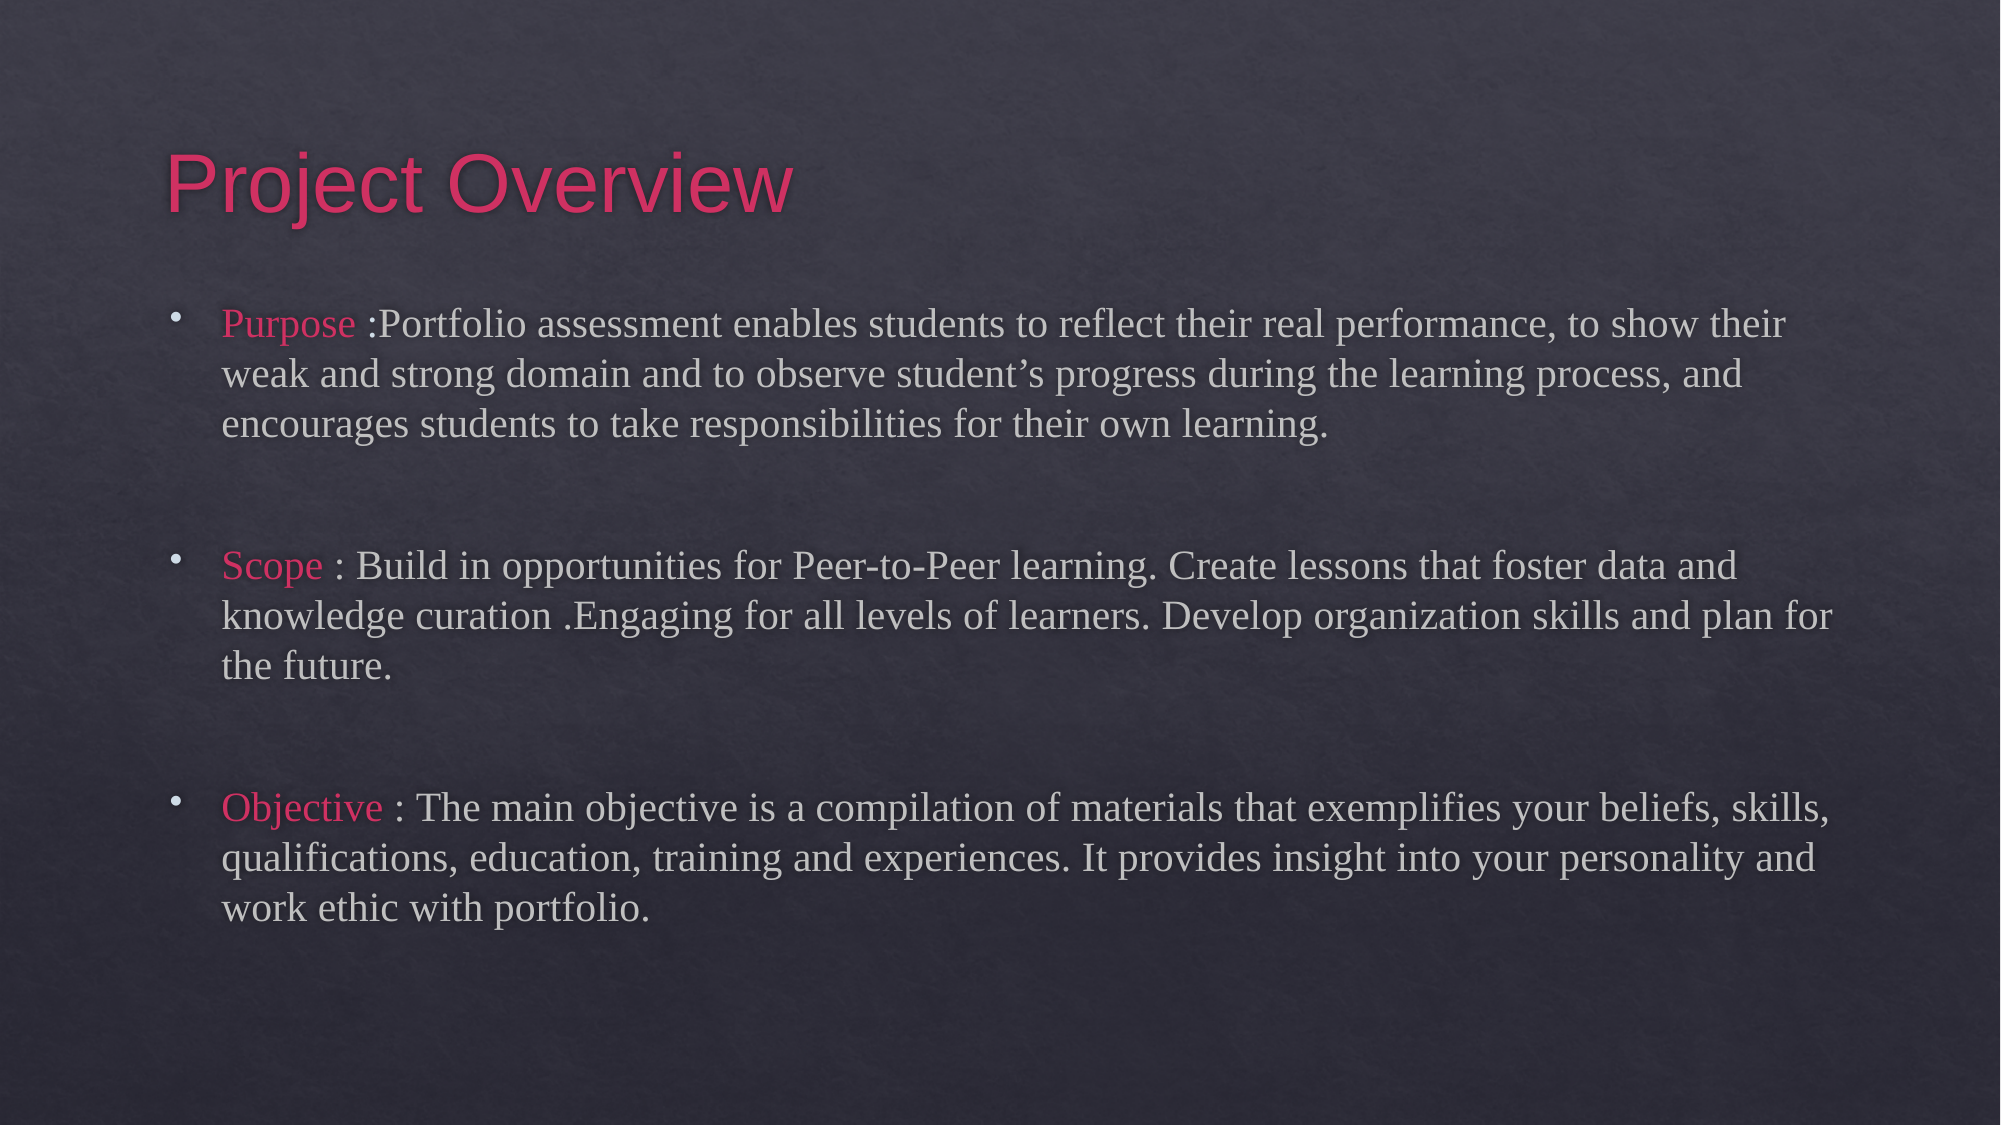

# Project Overview
Purpose :Portfolio assessment enables students to reflect their real performance, to show their weak and strong domain and to observe student’s progress during the learning process, and encourages students to take responsibilities for their own learning.

Scope : Build in opportunities for Peer-to-Peer learning. Create lessons that foster data and knowledge curation .Engaging for all levels of learners. Develop organization skills and plan for the future.

Objective : The main objective is a compilation of materials that exemplifies your beliefs, skills, qualifications, education, training and experiences. It provides insight into your personality and work ethic with portfolio.